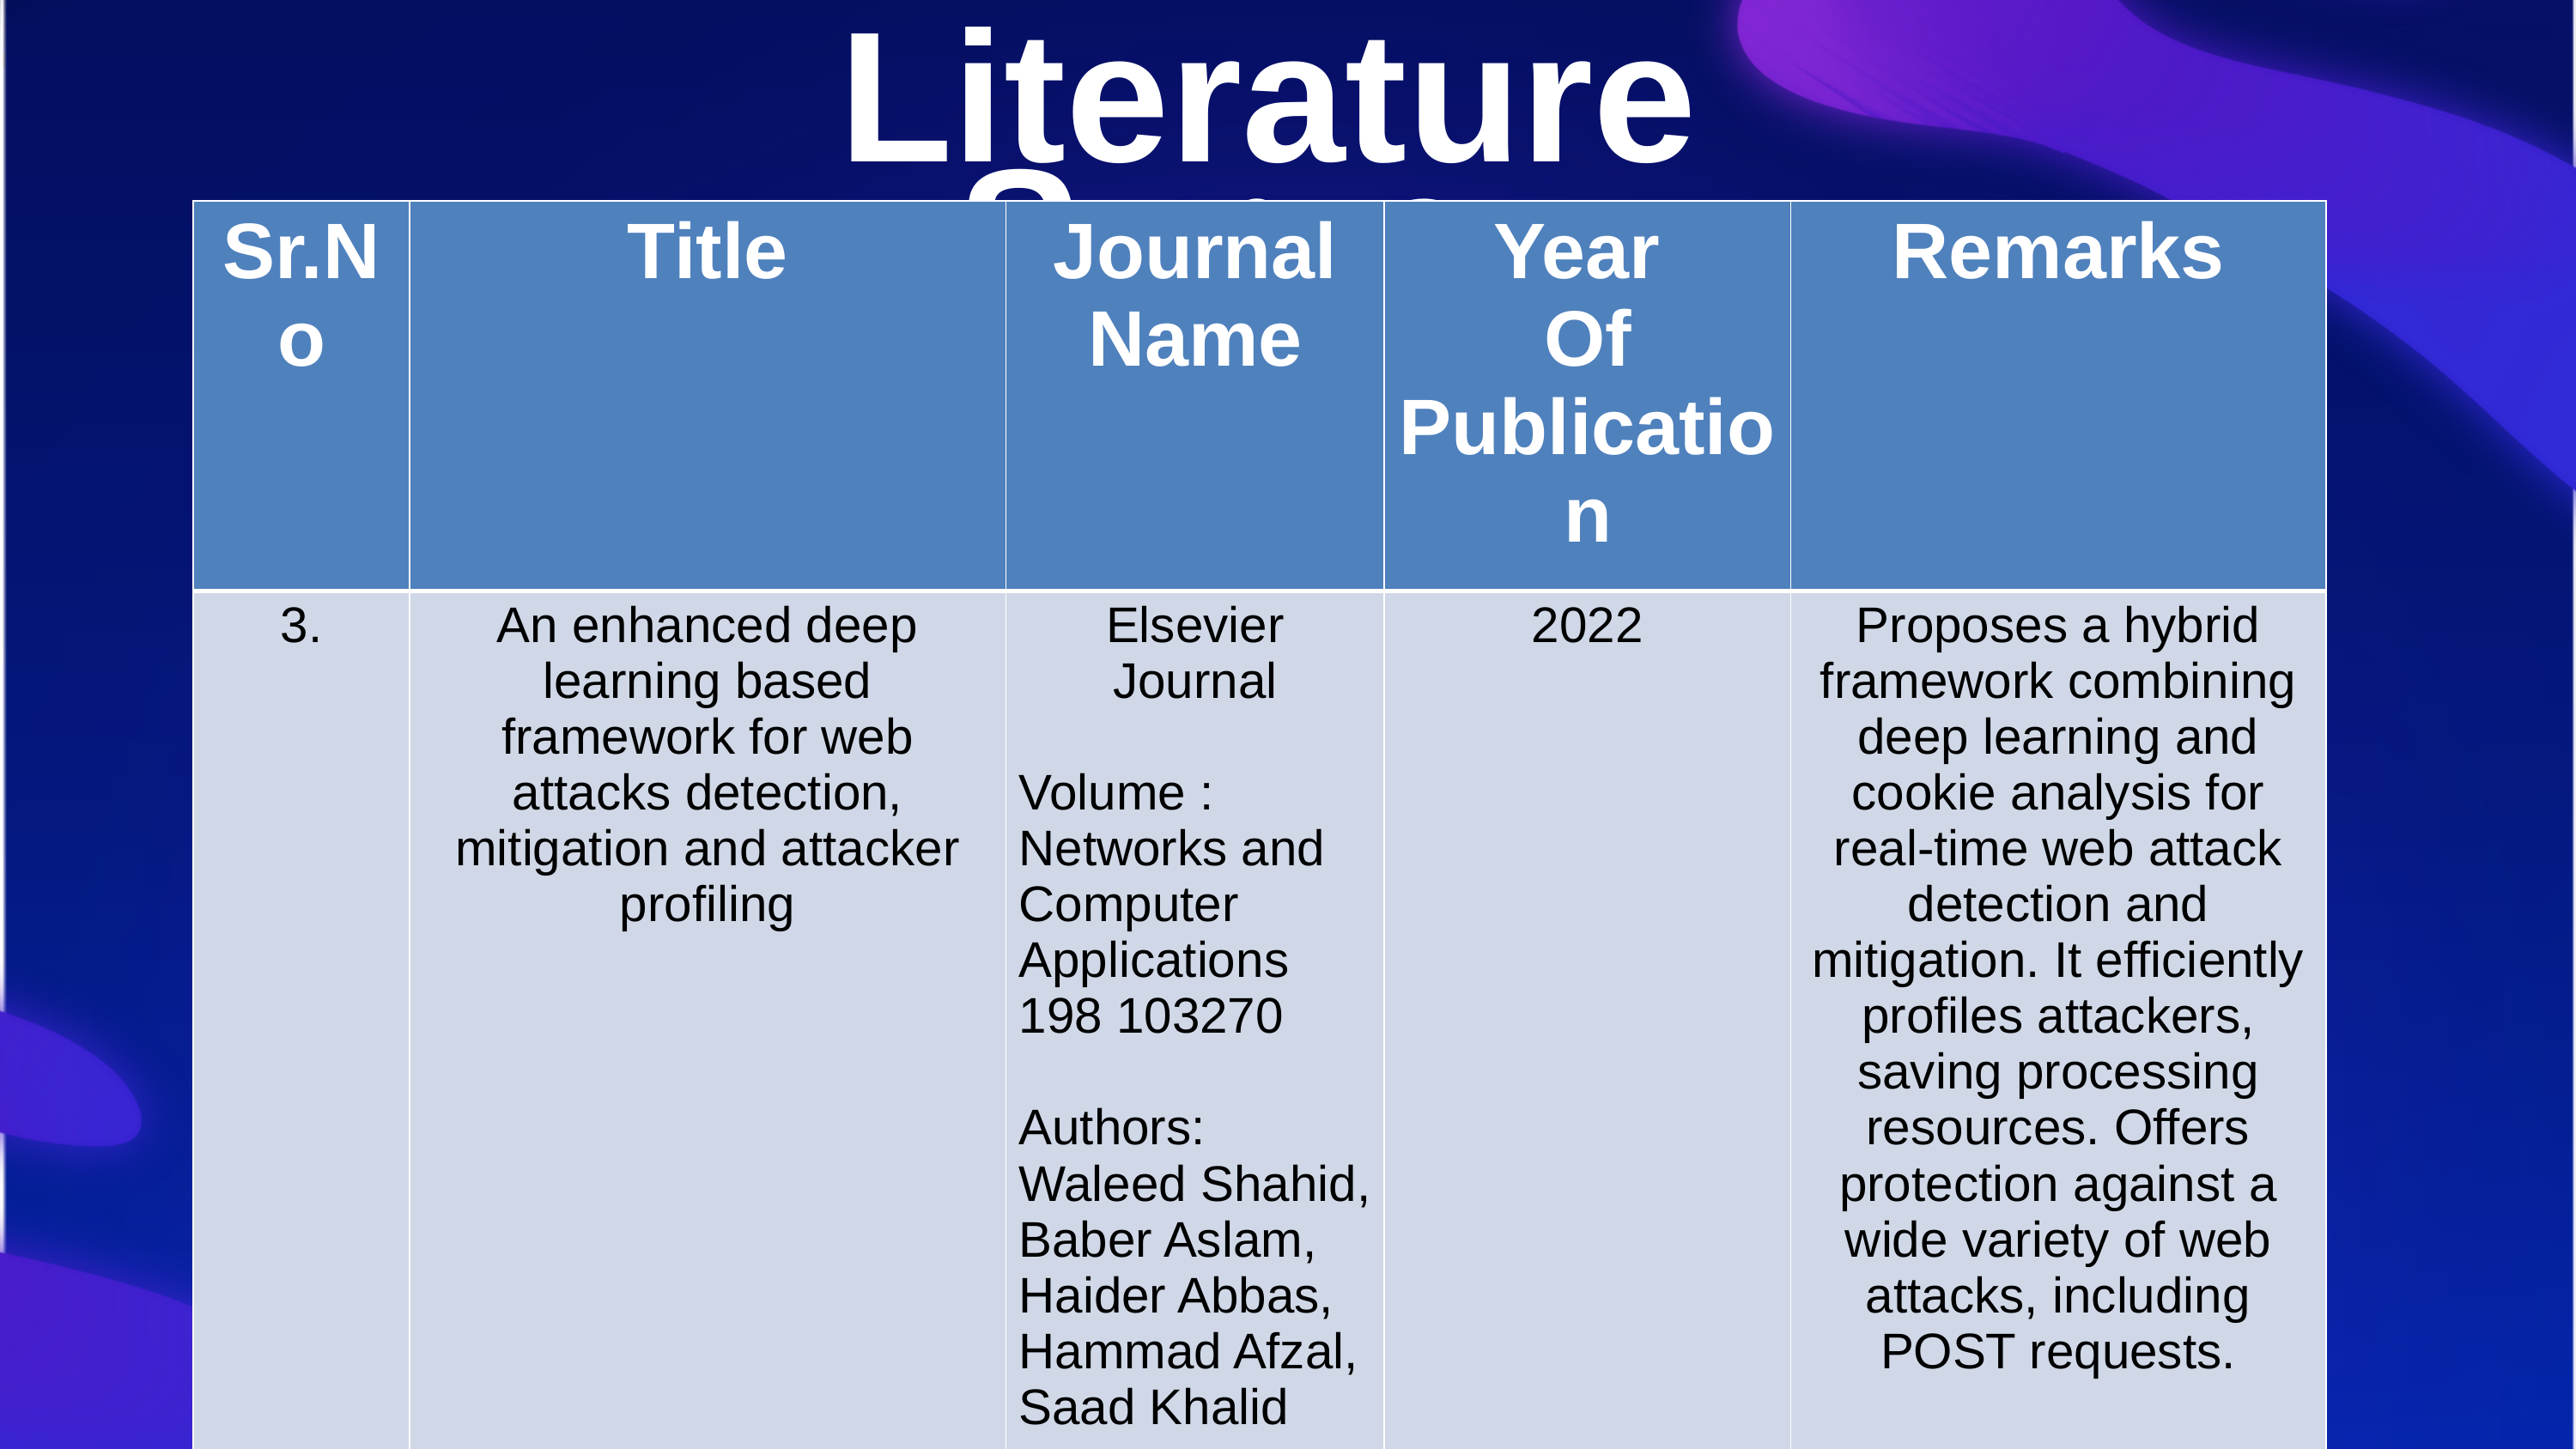

Literature Survey
| Sr.No | Title | Journal Name | Year Of Publication | Remarks |
| --- | --- | --- | --- | --- |
| 3. | An enhanced deep learning based framework for web attacks detection, mitigation and attacker profiling | Elsevier Journal Volume : Networks and Computer Applications 198 103270 Authors: Waleed Shahid, Baber Aslam, Haider Abbas, Hammad Afzal, Saad Khalid | 2022 | Proposes a hybrid framework combining deep learning and cookie analysis for real-time web attack detection and mitigation. It efficiently profiles attackers, saving processing resources. Offers protection against a wide variety of web attacks, including POST requests. |